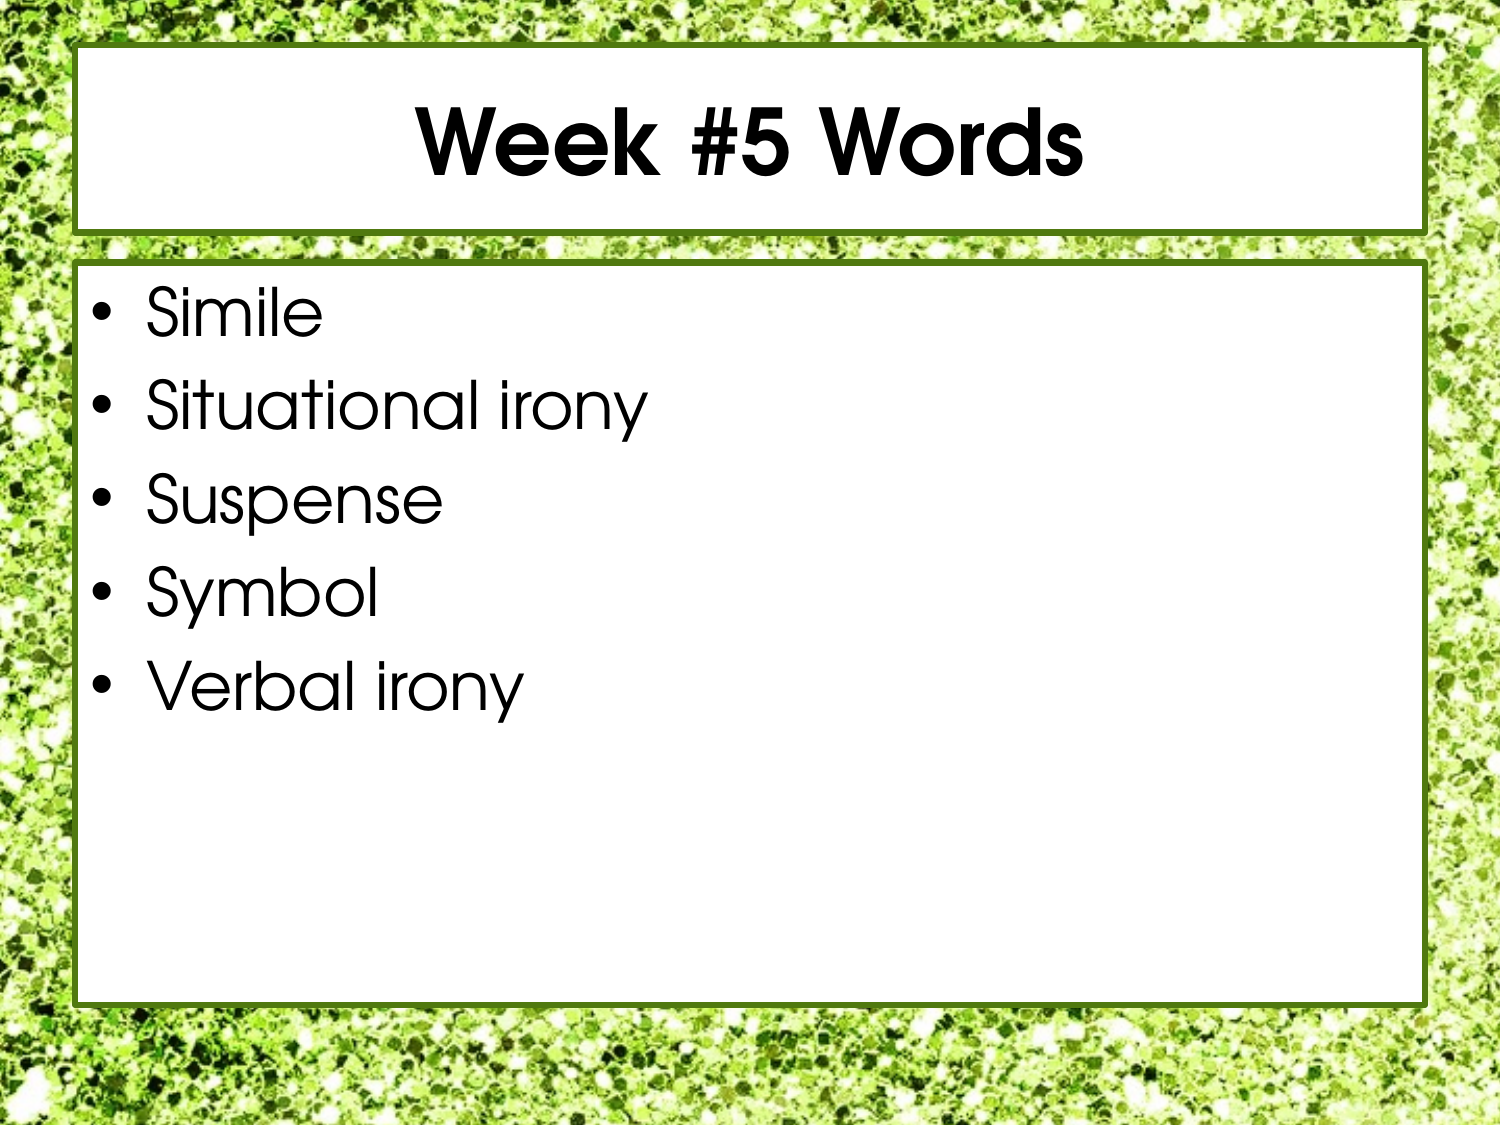

# Week #5 Words
Simile
Situational irony
Suspense
Symbol
Verbal irony